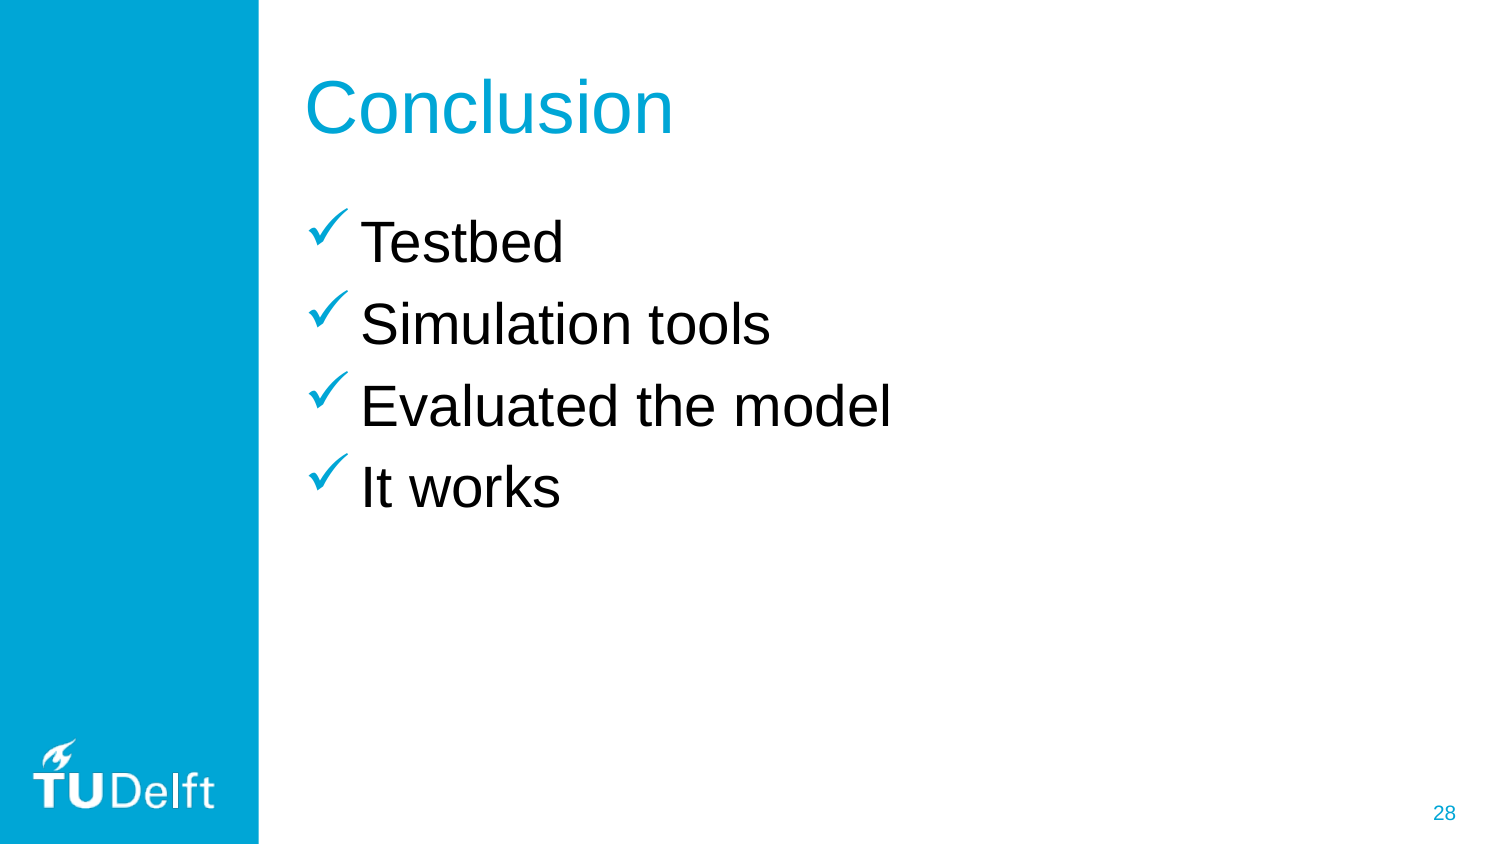

# Conclusion
Testbed
Simulation tools
Evaluated the model
It works